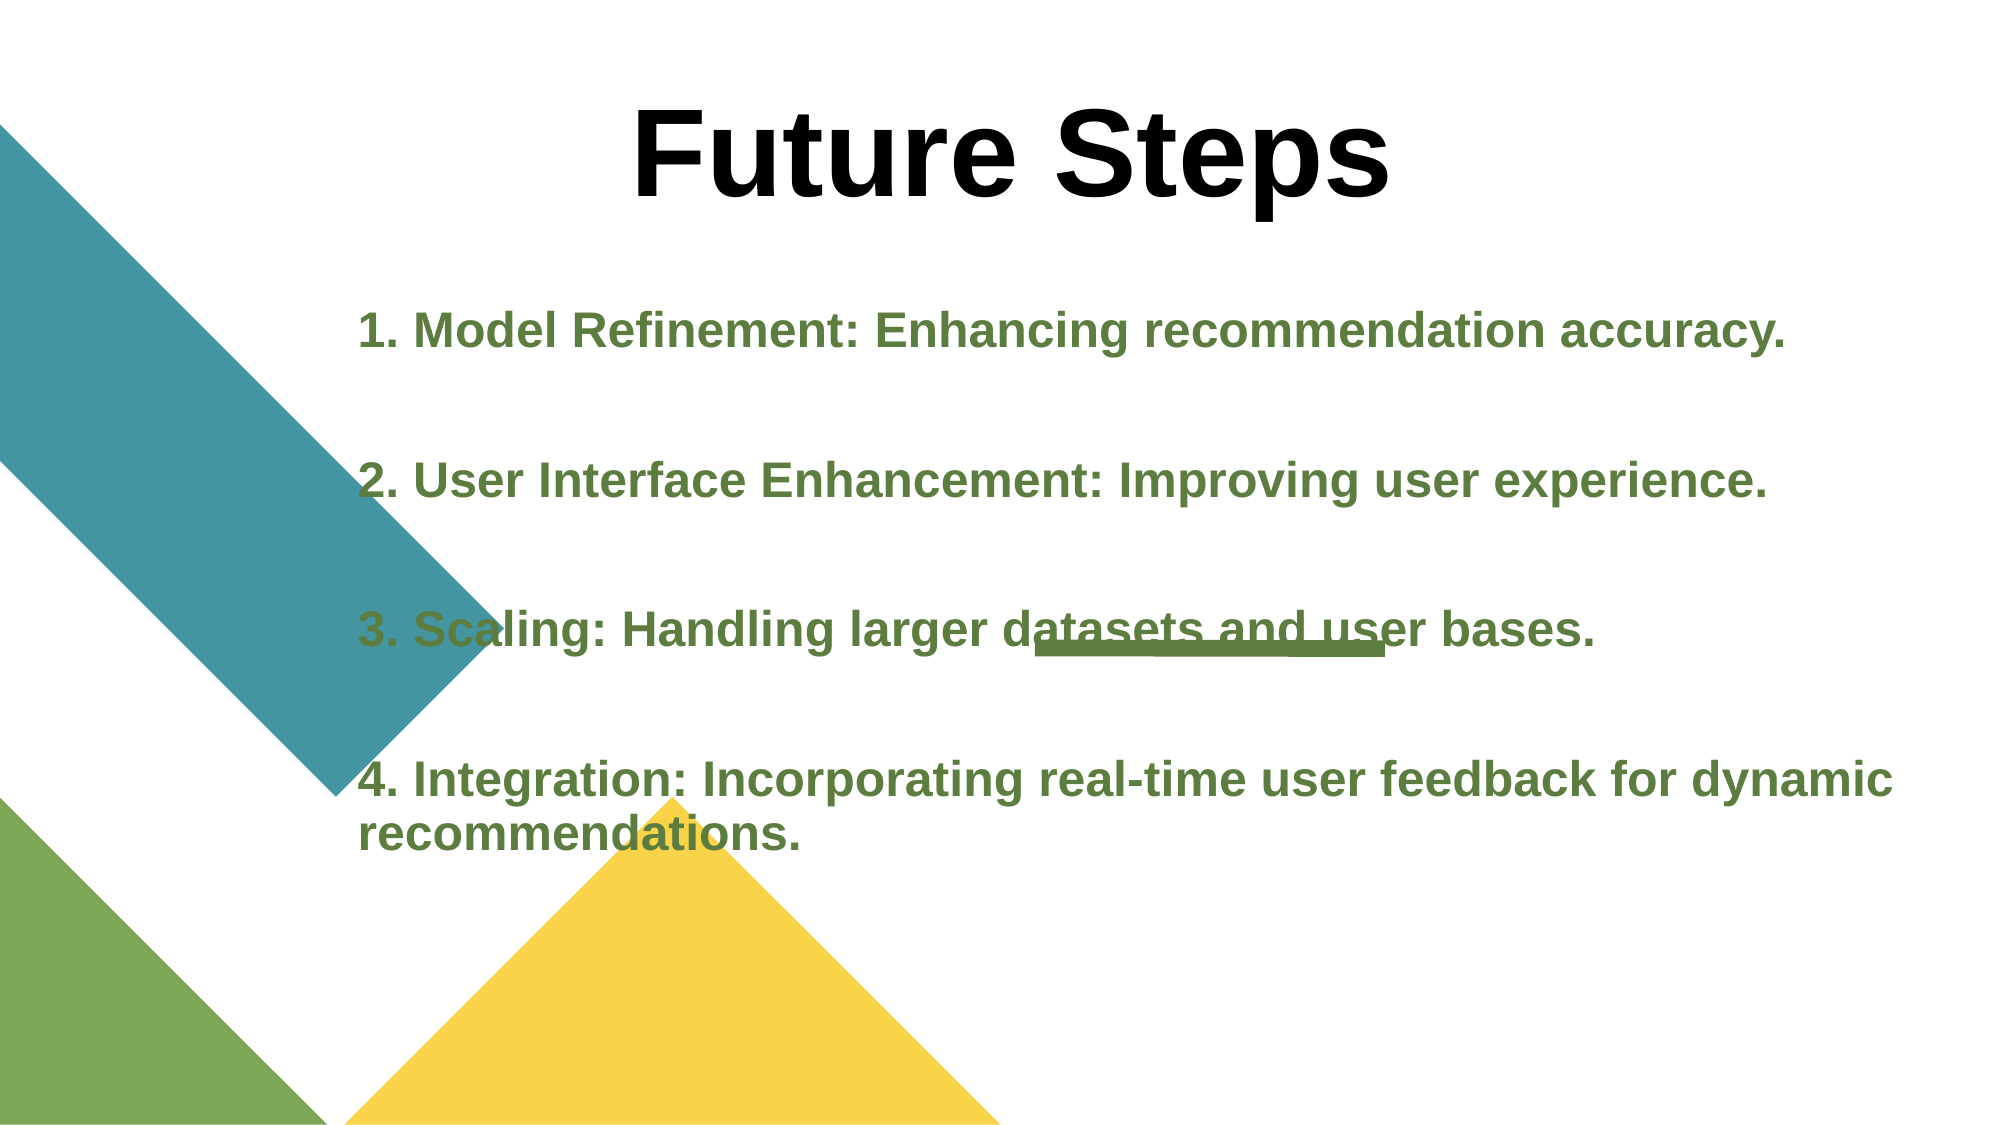

# Future Steps
1. Model Refinement: Enhancing recommendation accuracy.

2. User Interface Enhancement: Improving user experience.

3. Scaling: Handling larger datasets and user bases.

4. Integration: Incorporating real-time user feedback for dynamic recommendations.